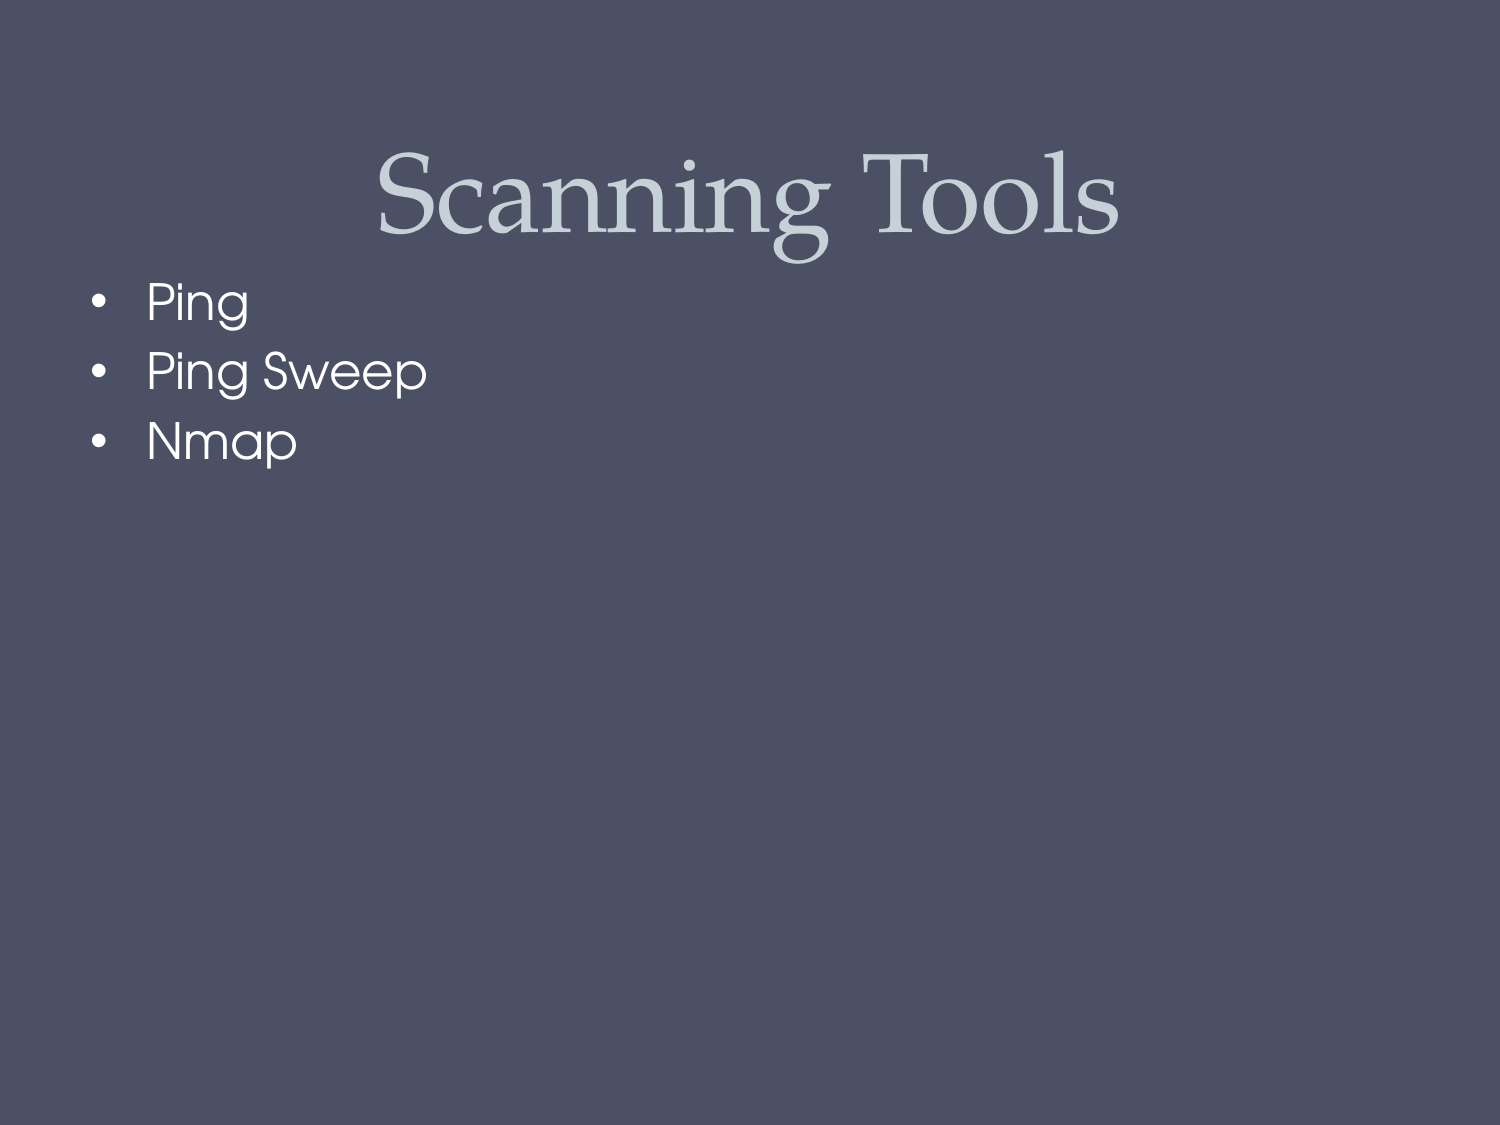

# Scanning Tools
Ping
Ping Sweep
Nmap